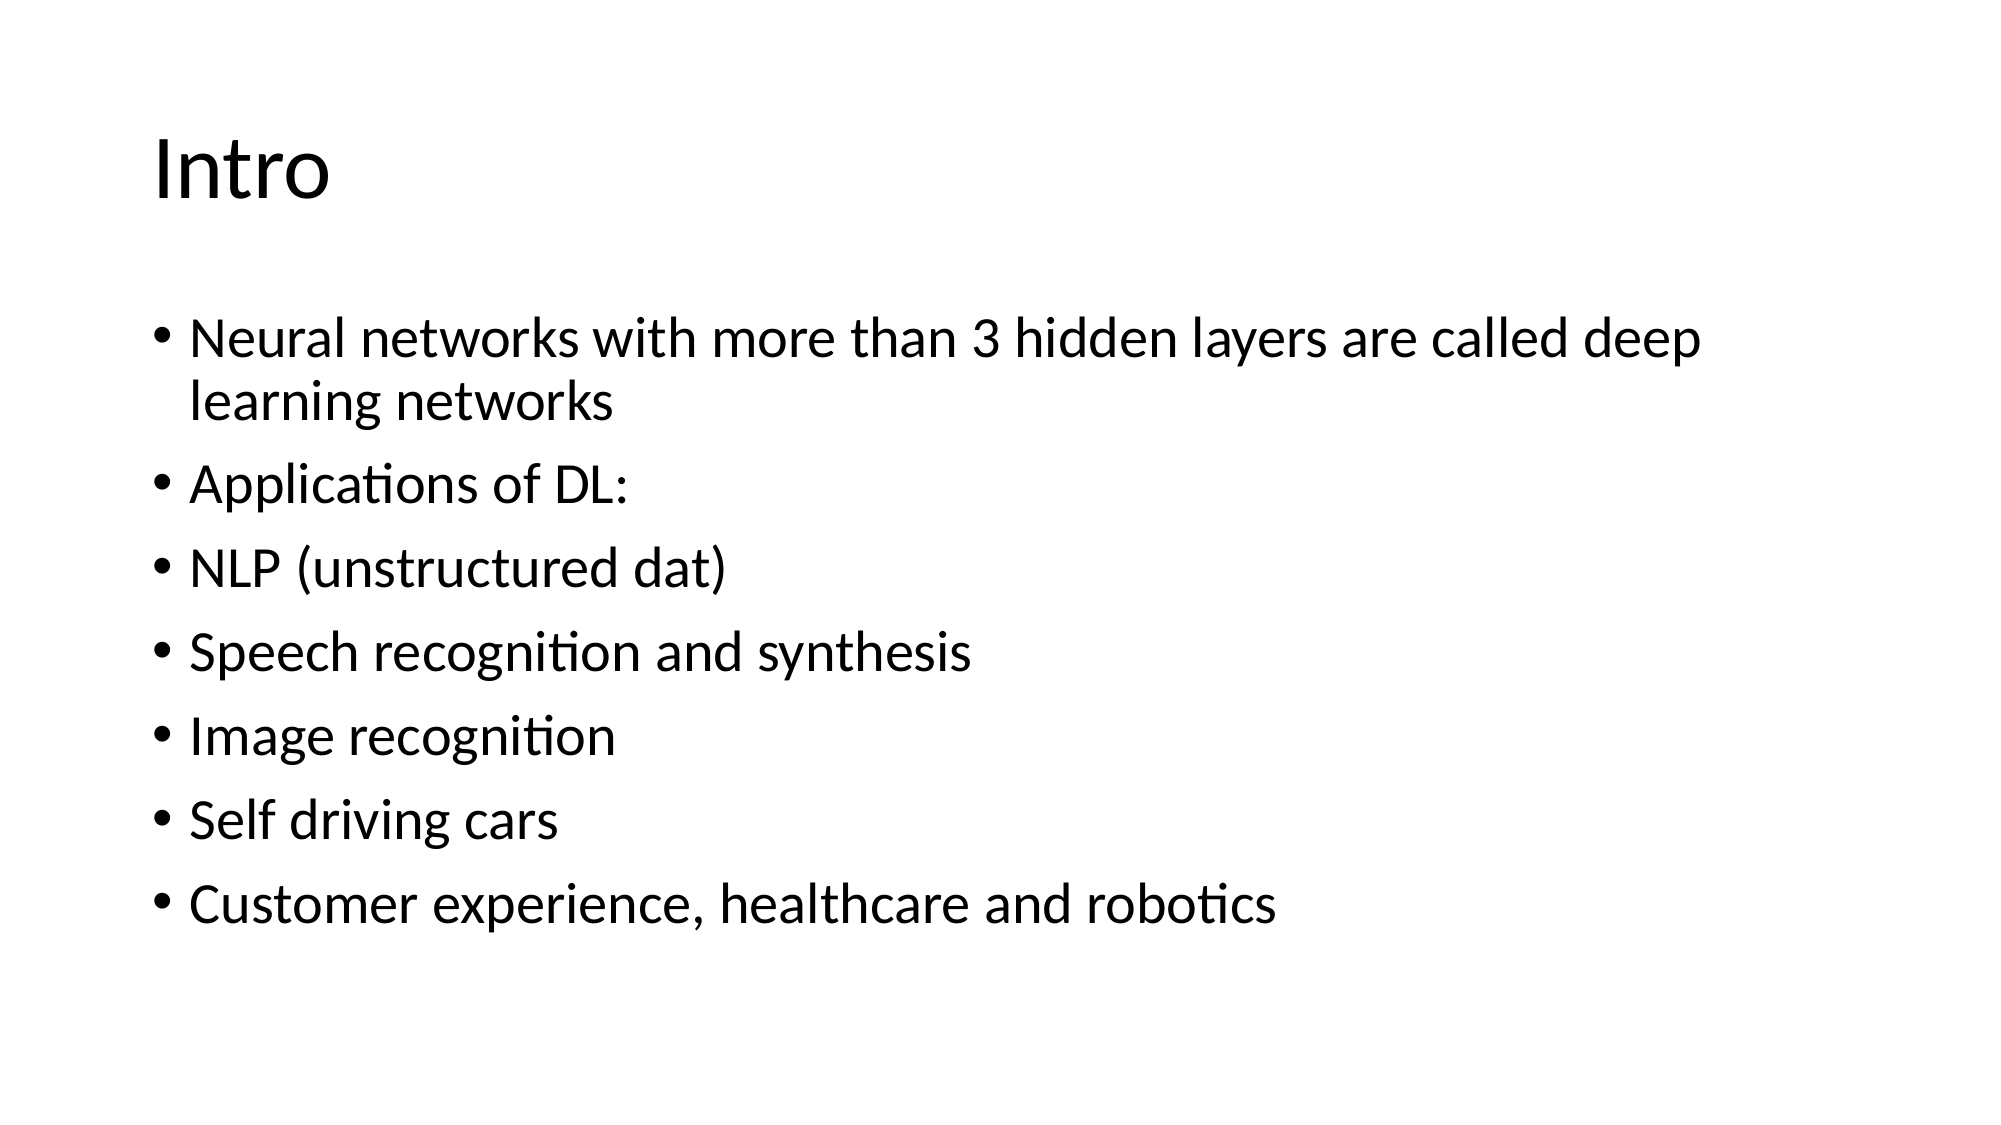

# Intro
Neural networks with more than 3 hidden layers are called deep learning networks
Applications of DL:
NLP (unstructured dat)
Speech recognition and synthesis
Image recognition
Self driving cars
Customer experience, healthcare and robotics